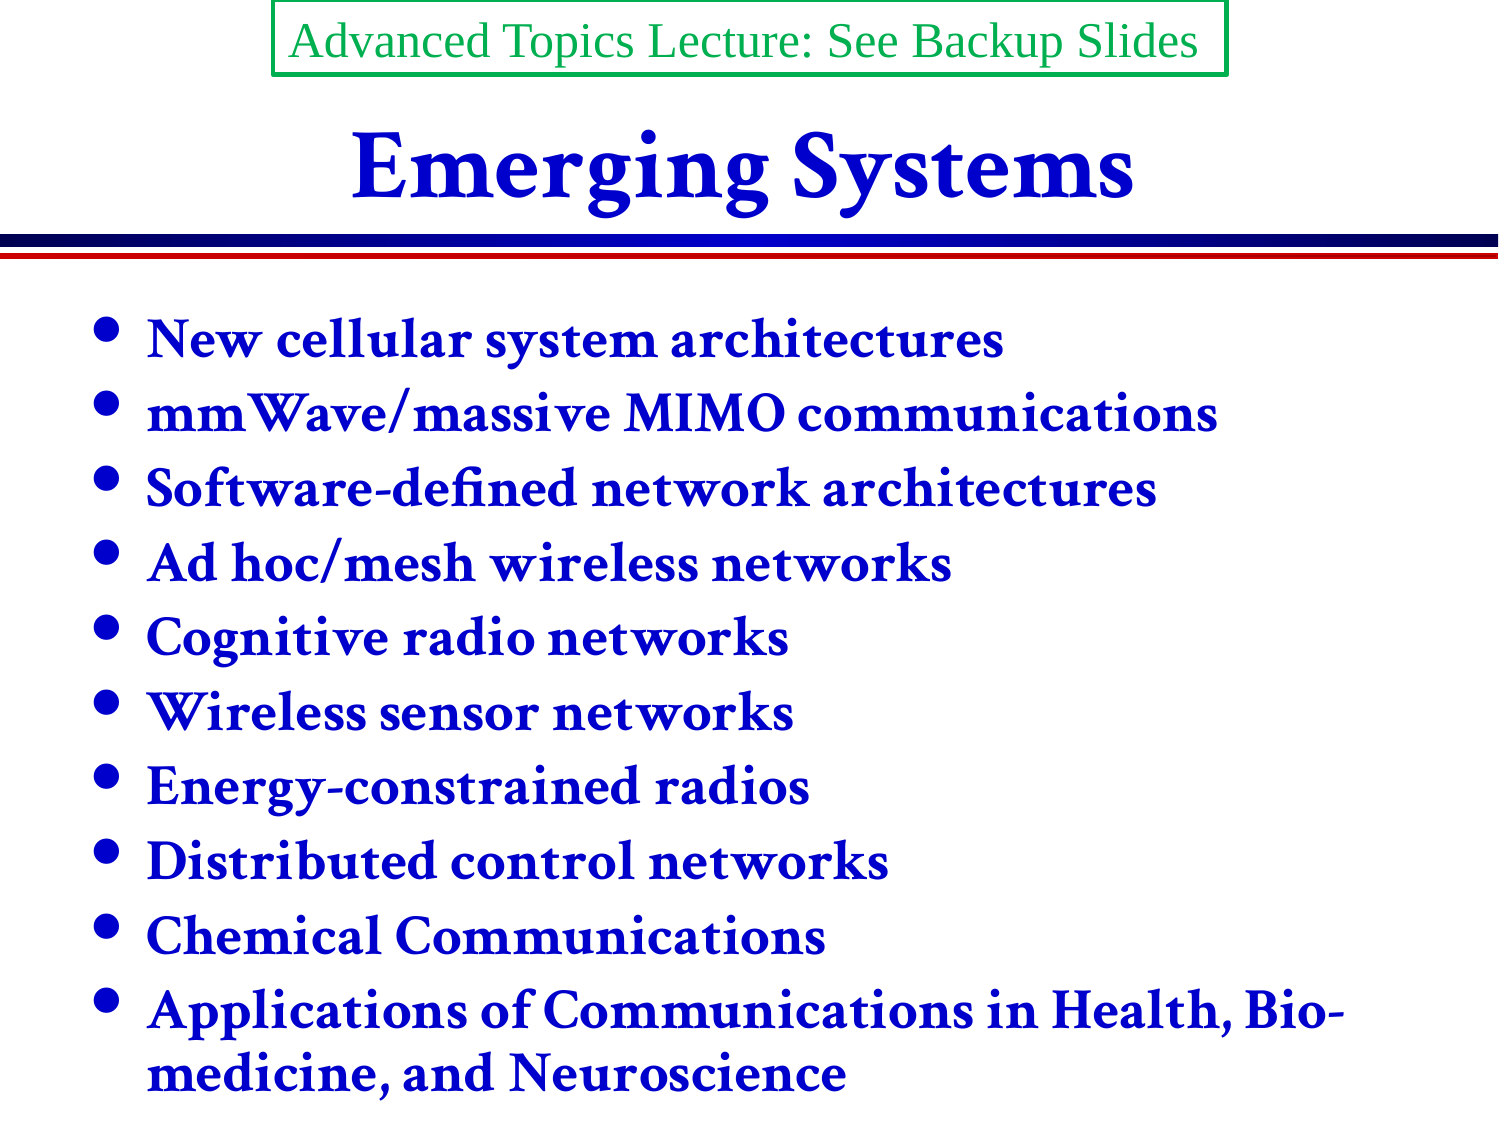

Advanced Topics Lecture: See Backup Slides
# Emerging Systems

New cellular system architectures
mmWave/massive MIMO communications
Software-defined network architectures
Ad hoc/mesh wireless networks
Cognitive radio networks
Wireless sensor networks
Energy-constrained radios
Distributed control networks
Chemical Communications
Applications of Communications in Health, Bio-medicine, and Neuroscience